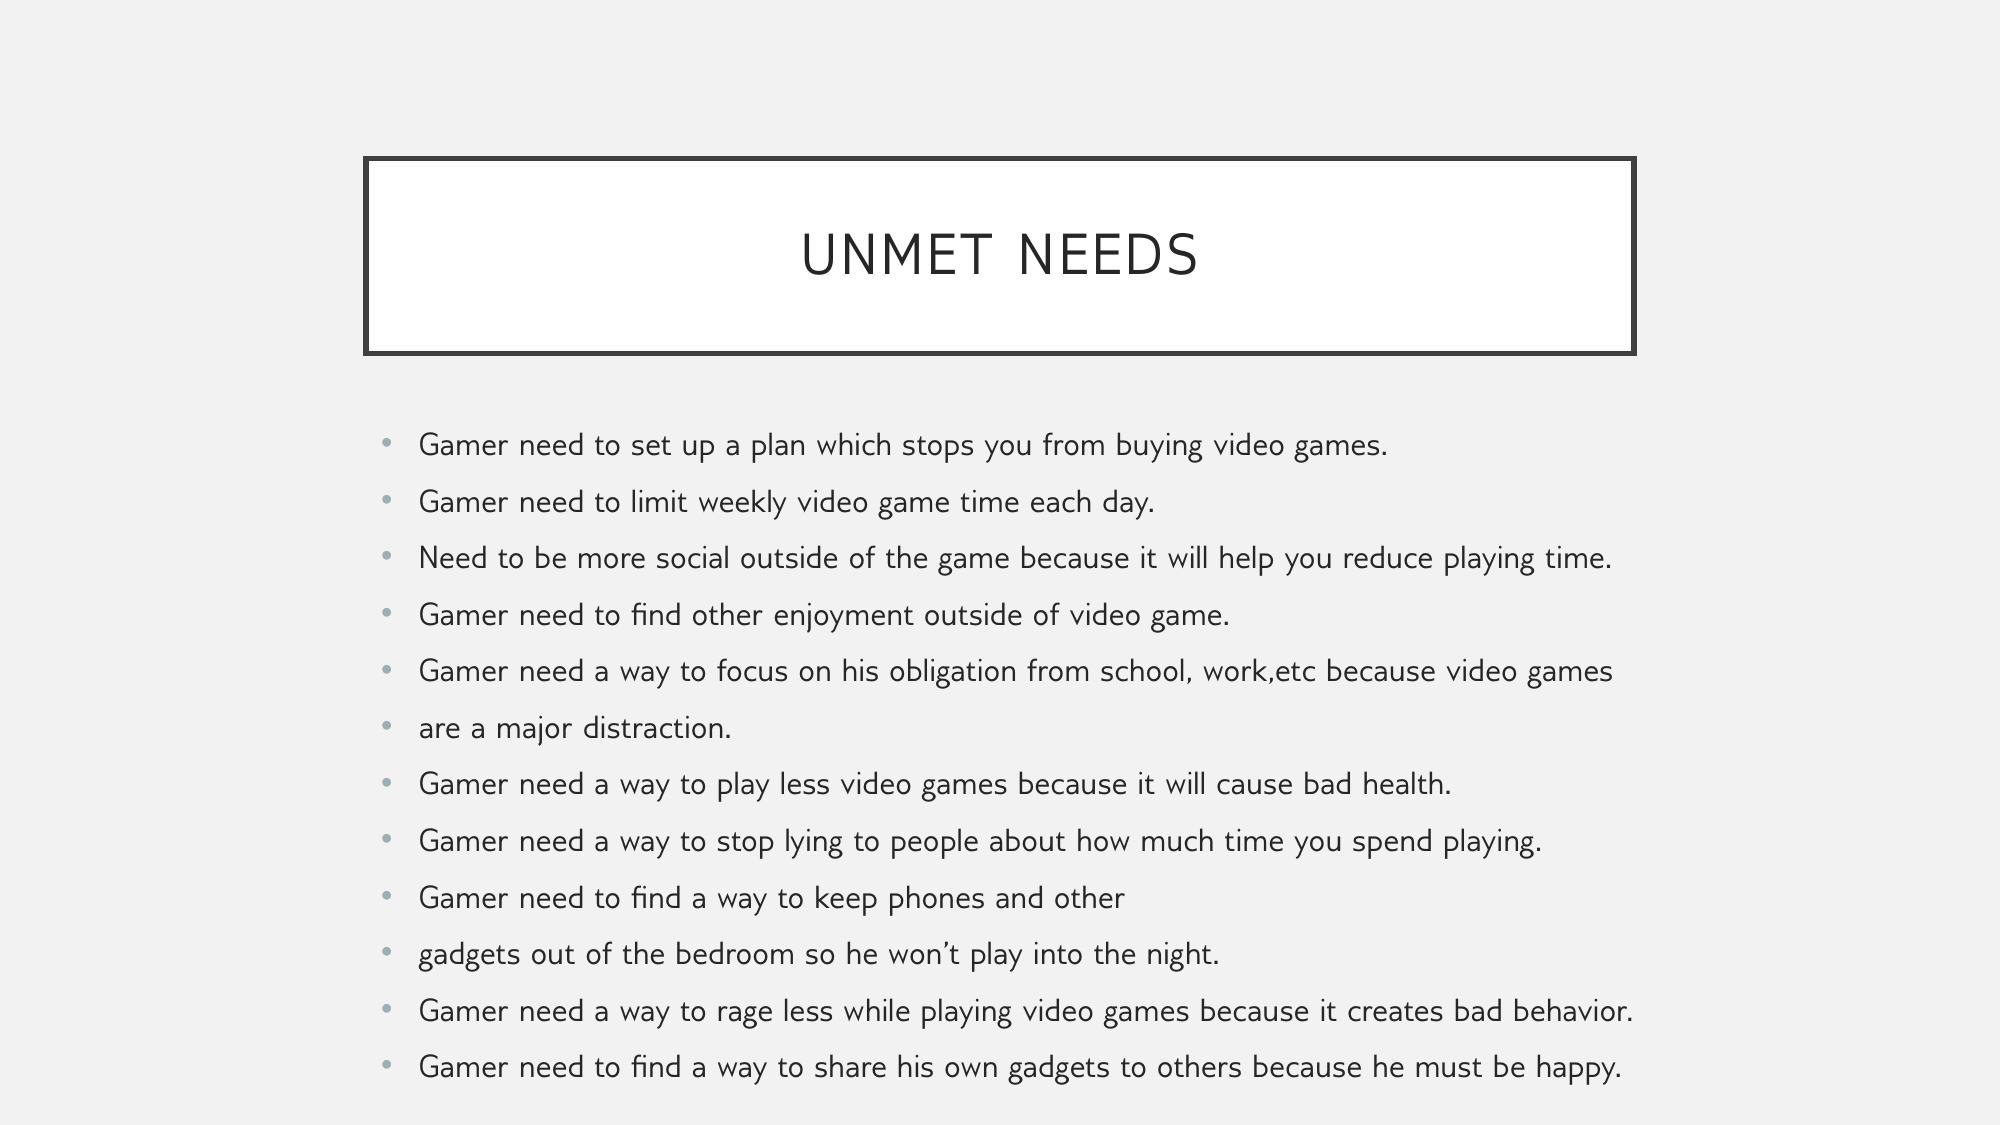

# Unmet needs
Gamer need to set up a plan which stops you from buying video games.
Gamer need to limit weekly video game time each day.
Need to be more social outside of the game because it will help you reduce playing time.
Gamer need to find other enjoyment outside of video game.
Gamer need a way to focus on his obligation from school, work,etc because video games
are a major distraction.
Gamer need a way to play less video games because it will cause bad health.
Gamer need a way to stop lying to people about how much time you spend playing.
Gamer need to find a way to keep phones and other
gadgets out of the bedroom so he won’t play into the night.
Gamer need a way to rage less while playing video games because it creates bad behavior.
Gamer need to find a way to share his own gadgets to others because he must be happy.